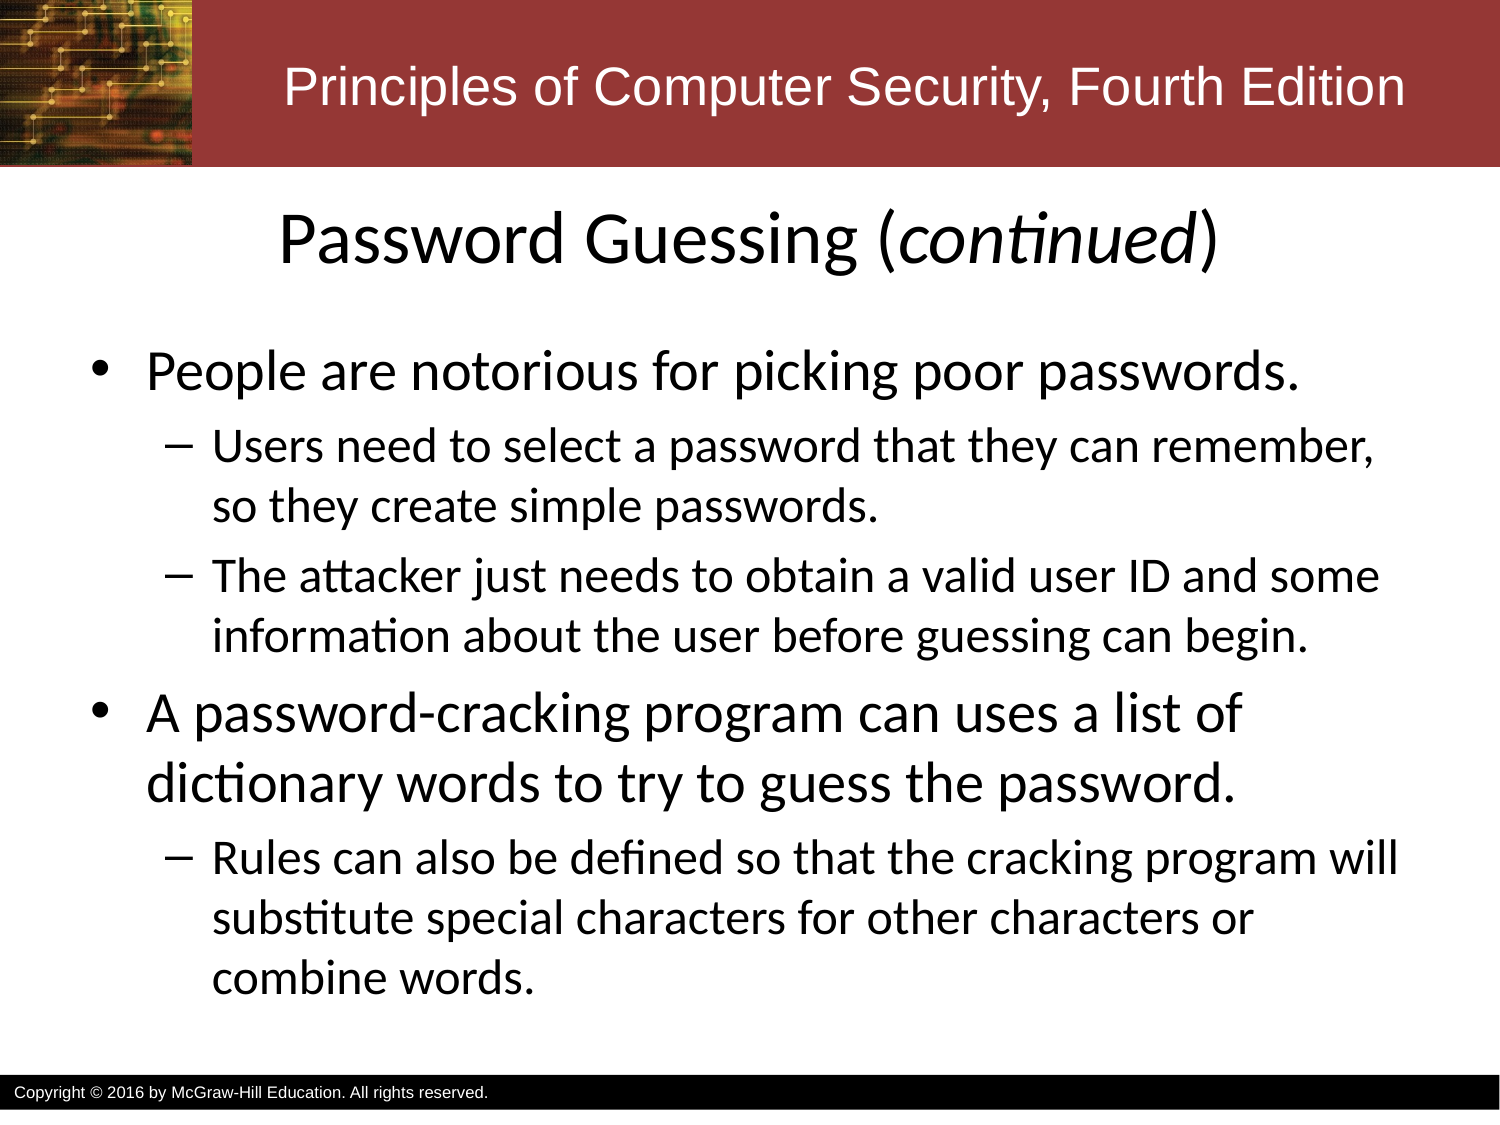

# Password Guessing (continued)
People are notorious for picking poor passwords.
Users need to select a password that they can remember, so they create simple passwords.
The attacker just needs to obtain a valid user ID and some information about the user before guessing can begin.
A password-cracking program can uses a list of dictionary words to try to guess the password.
Rules can also be defined so that the cracking program will substitute special characters for other characters or combine words.